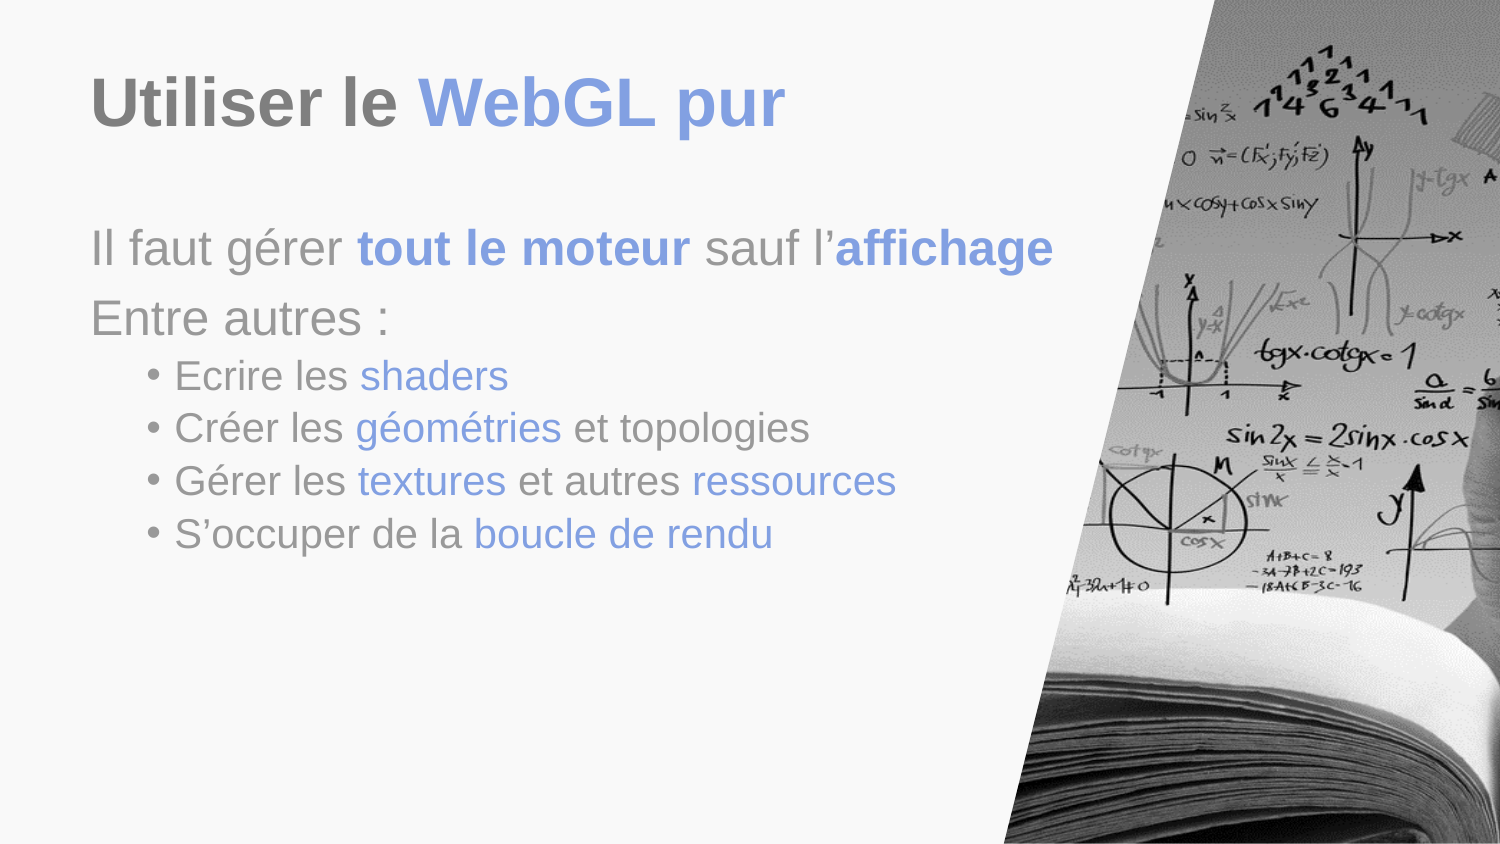

# Utiliser le WebGL pur
Il faut gérer tout le moteur sauf l’affichage
Entre autres :
Ecrire les shaders
Créer les géométries et topologies
Gérer les textures et autres ressources
S’occuper de la boucle de rendu